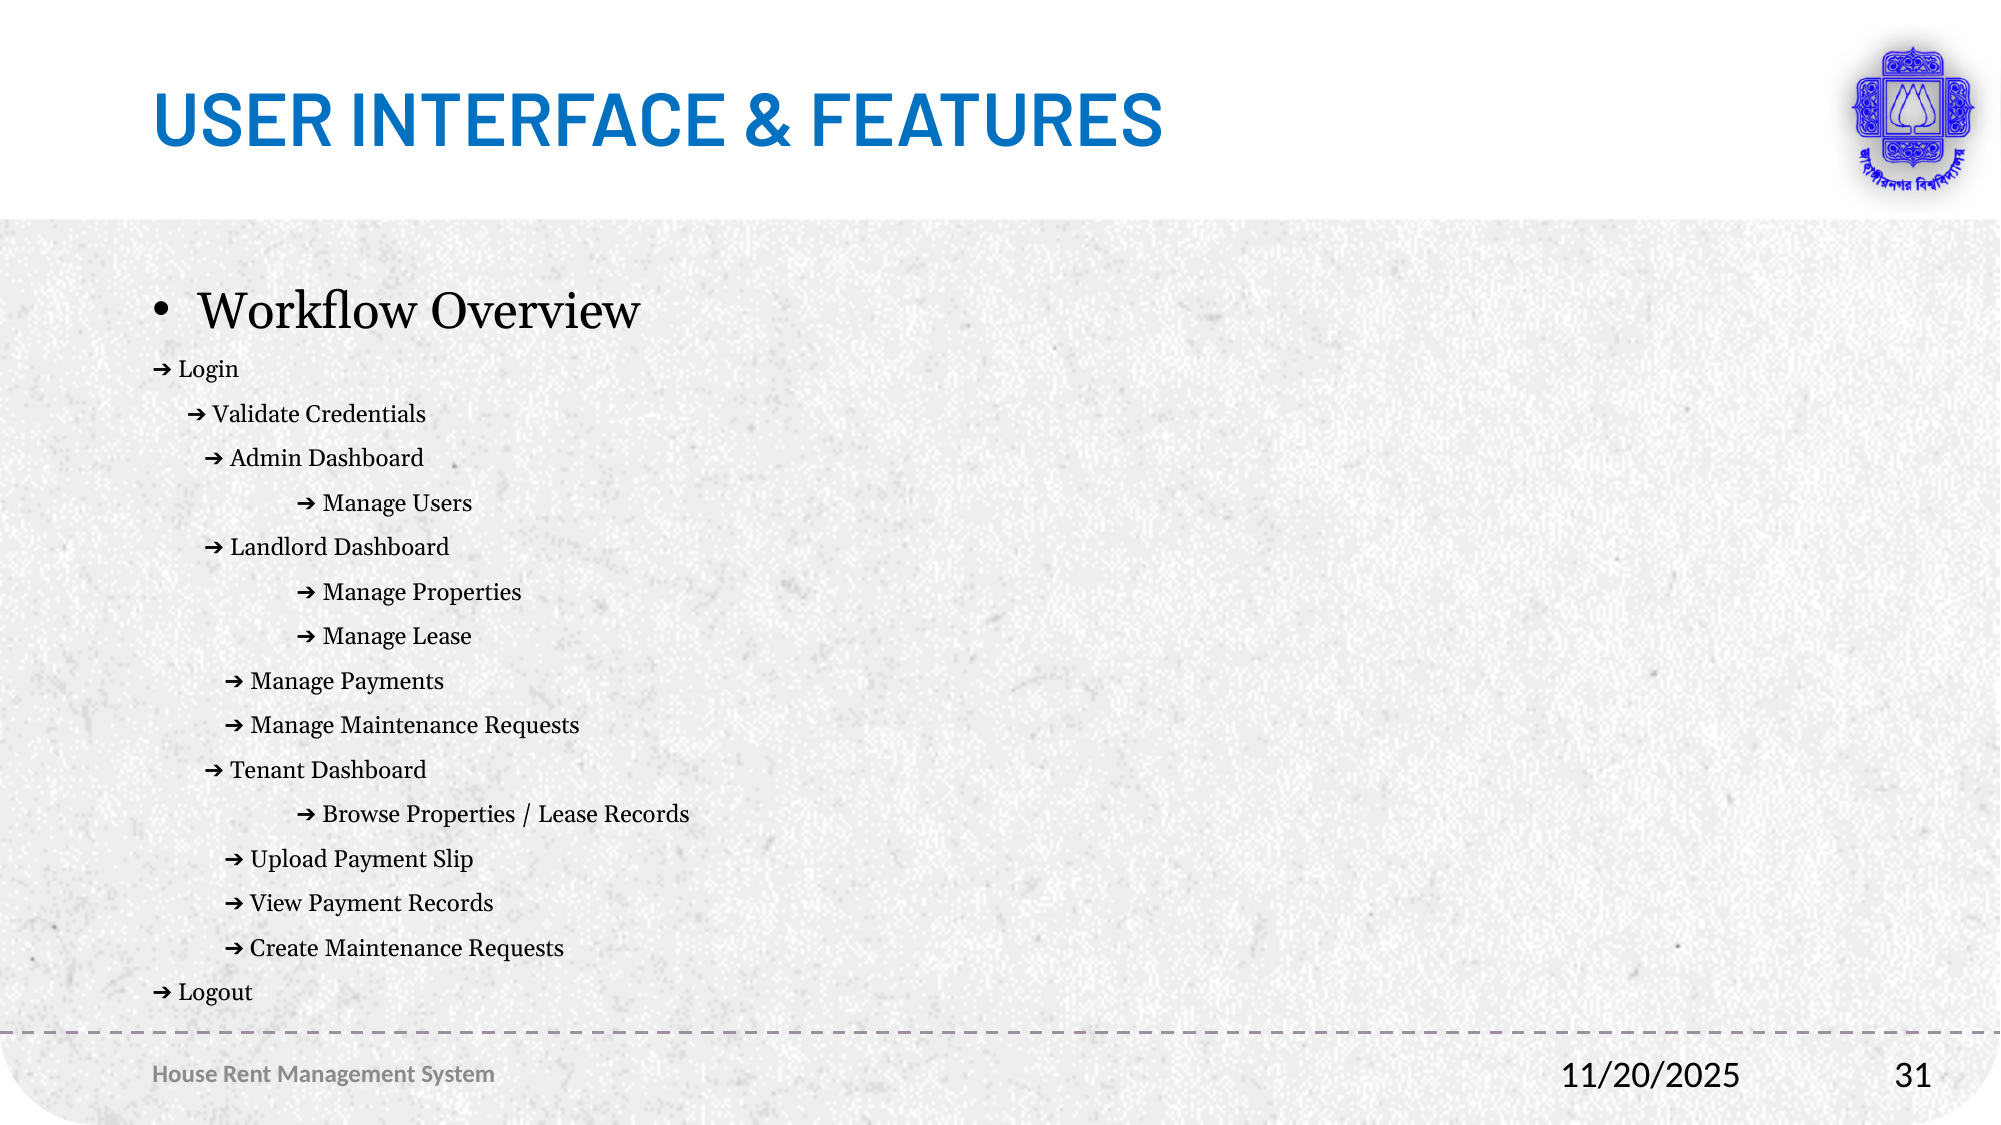

# User Interface & Features
Workflow Overview
➔ Login
      ➔ Validate Credentials
         ➔ Admin Dashboard
             	➔ Manage Users
         ➔ Landlord Dashboard
             	➔ Manage Properties
             	➔ Manage Lease
       	➔ Manage Payments
	➔ Manage Maintenance Requests
         ➔ Tenant Dashboard
             	➔ Browse Properties / Lease Records
	➔ Upload Payment Slip
            	➔ View Payment Records
	➔ Create Maintenance Requests
➔ Logout
House Rent Management System
31